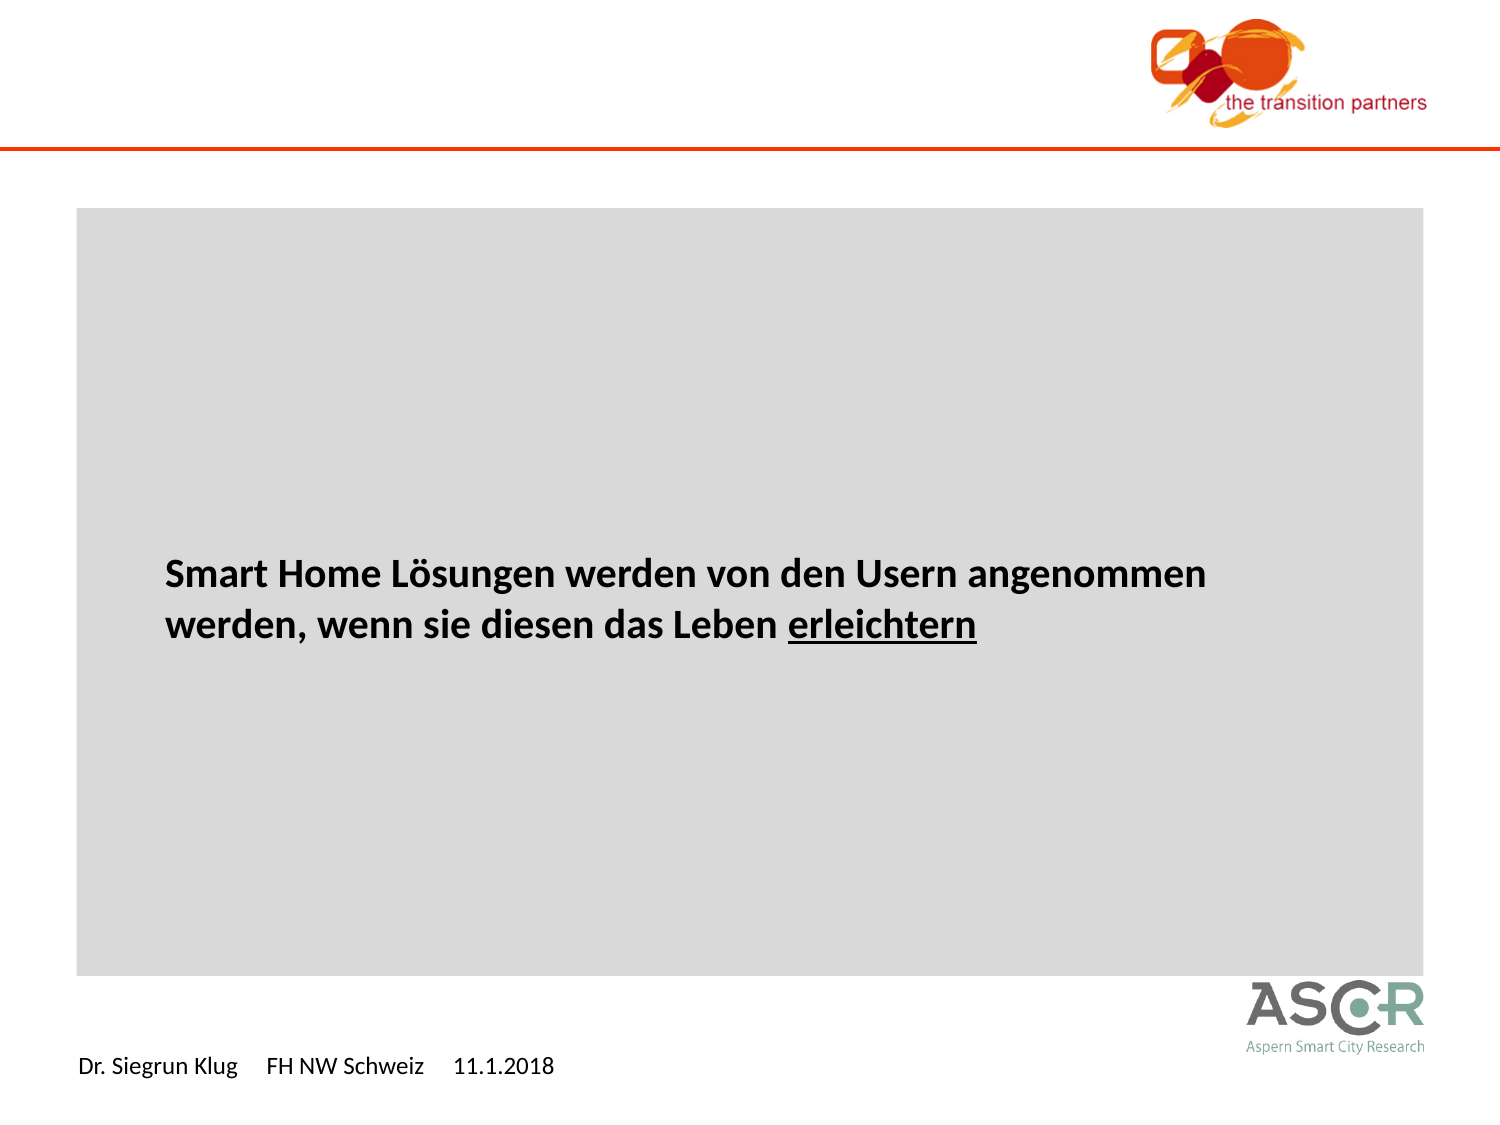

Smart Home Lösungen werden von den Usern angenommen werden, wenn sie diesen das Leben erleichtern
Dr. Siegrun Klug     FH NW Schweiz     11.1.2018